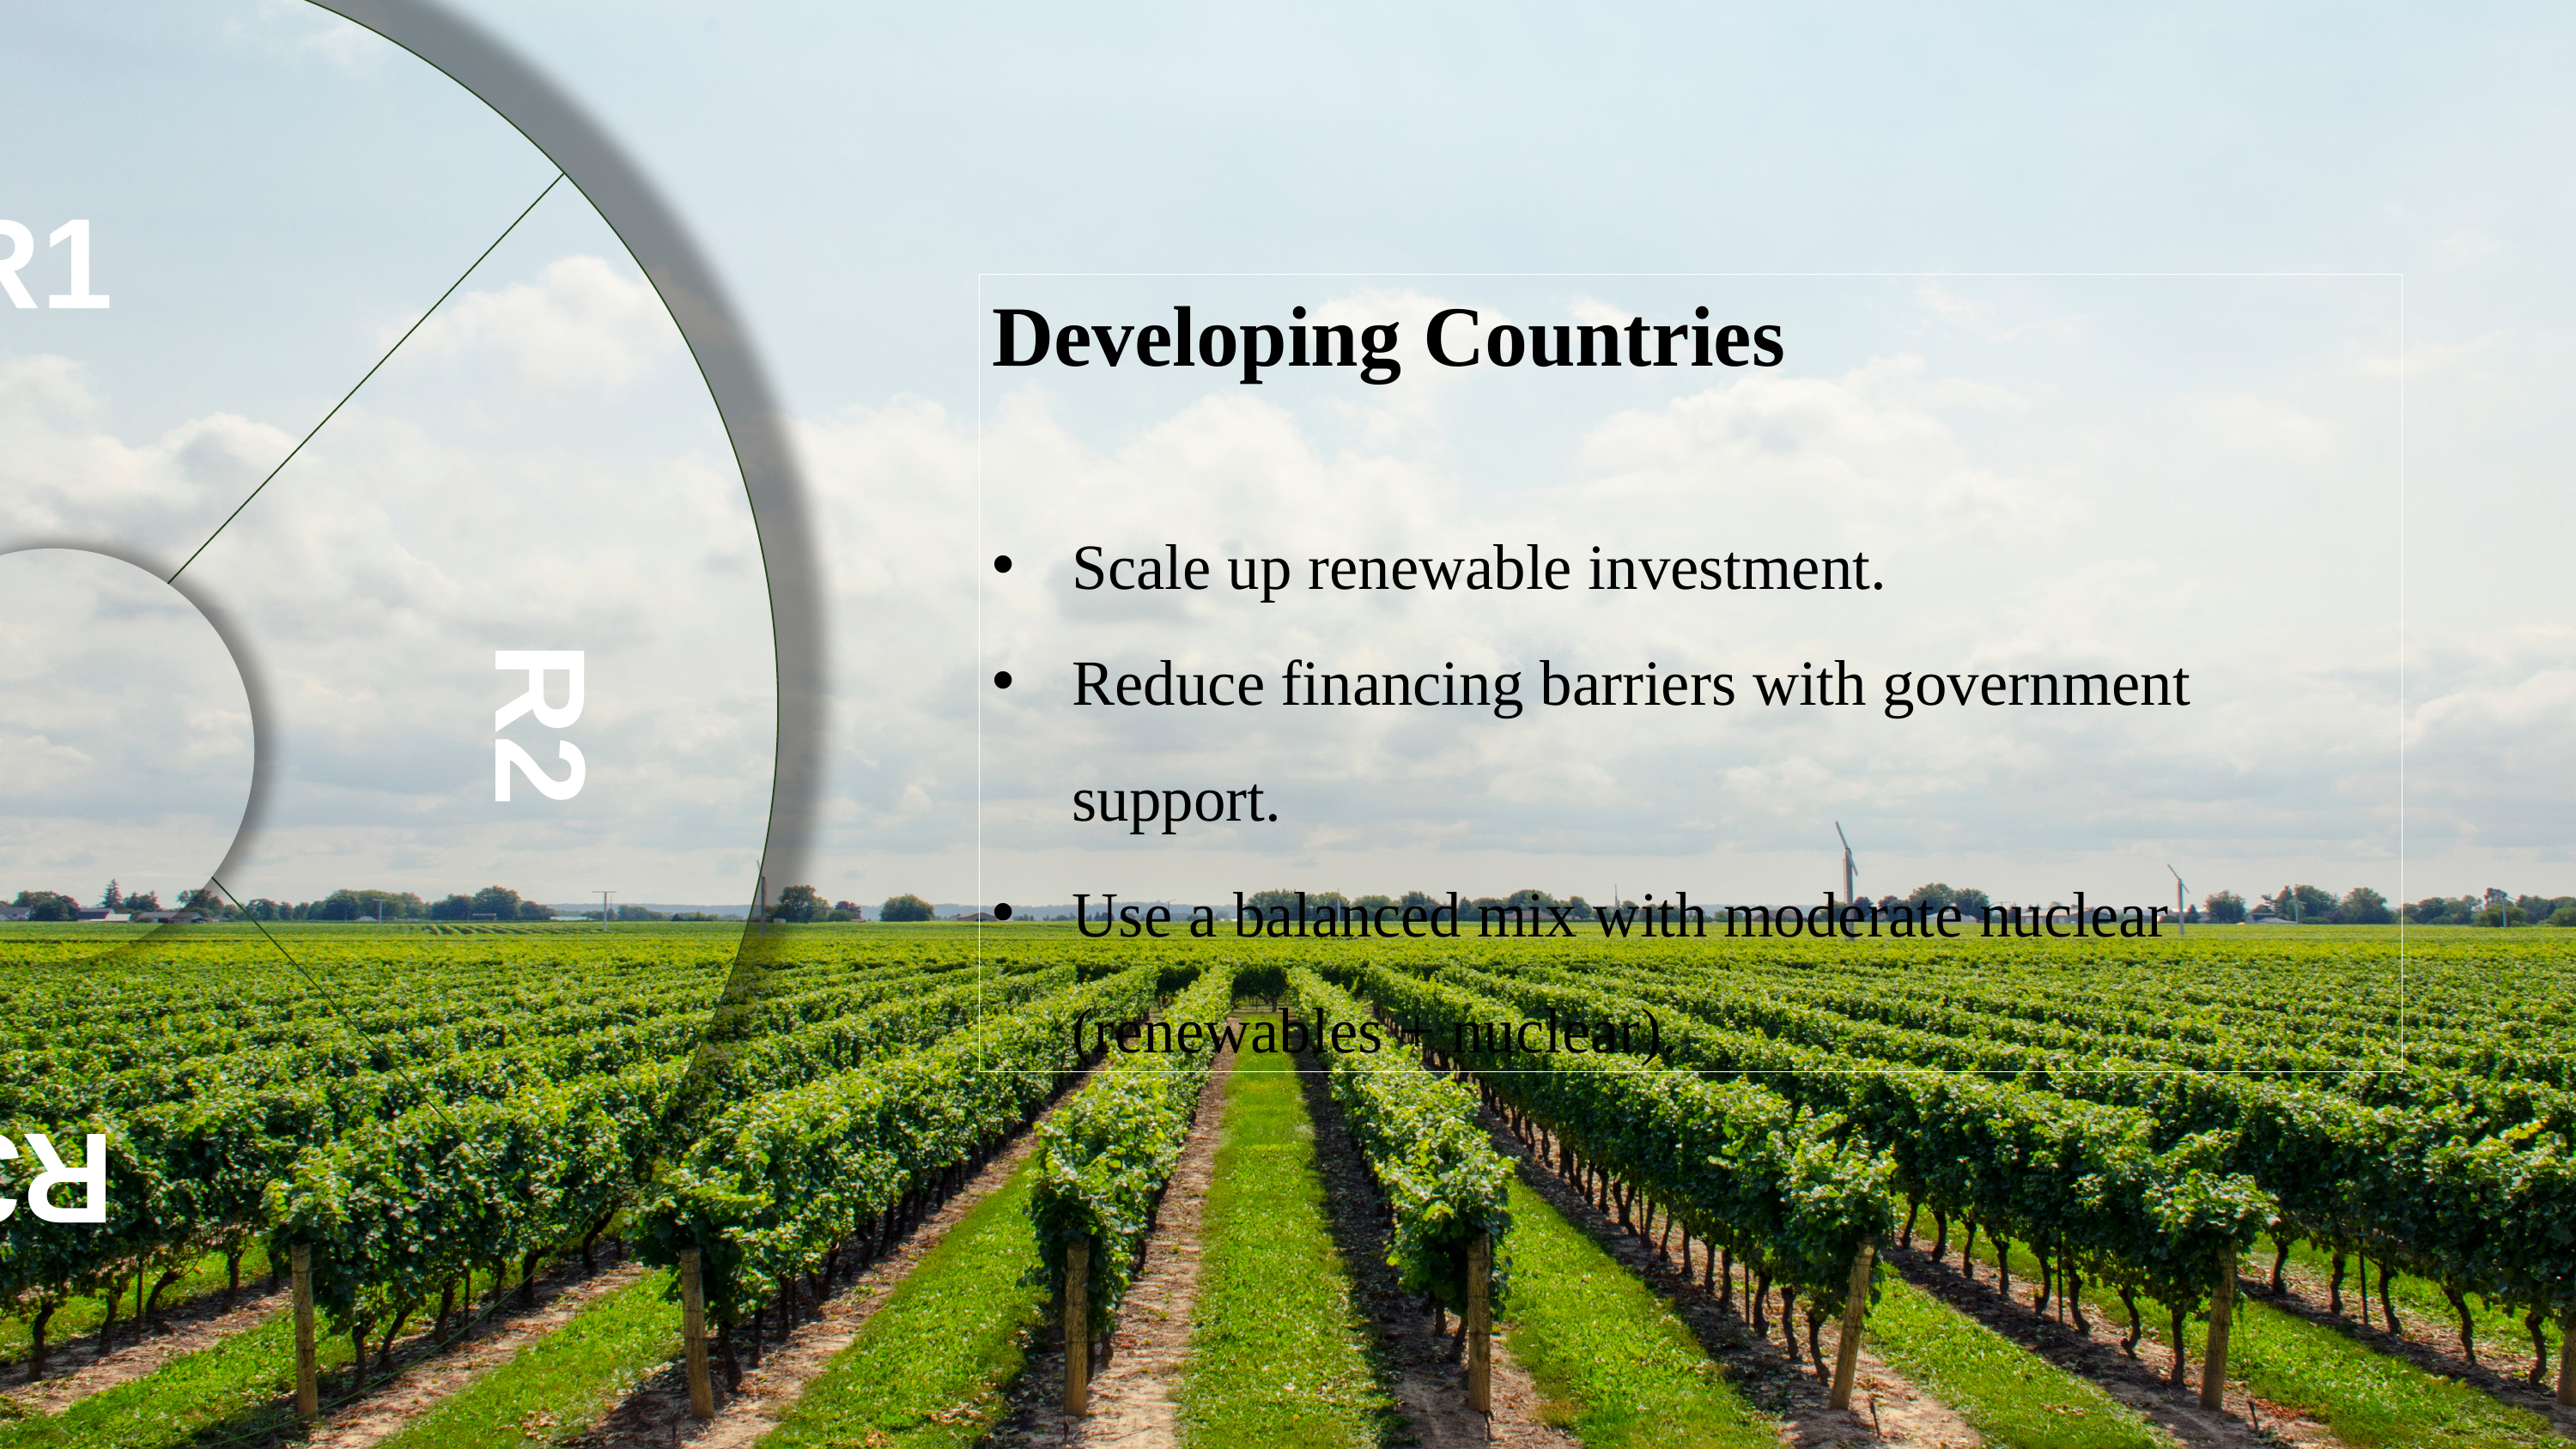

Developed Countries

Phase out remaining fossil power.
Improve grid stability for high renewables ( e.g., handle solar/wind fluctuations)
Add energy storage where needed.

R4

R1
R2
R3
Developing Countries

Scale up renewable investment.
Reduce financing barriers with government support.
Use a balanced mix with moderate nuclear (renewables + nuclear).
Underdeveloped Countries

Increase international climate funding.
Prioritize low-cost renewable solutions (solar, onshore wind)
Explore alternate energy source such as Hydroelectric.